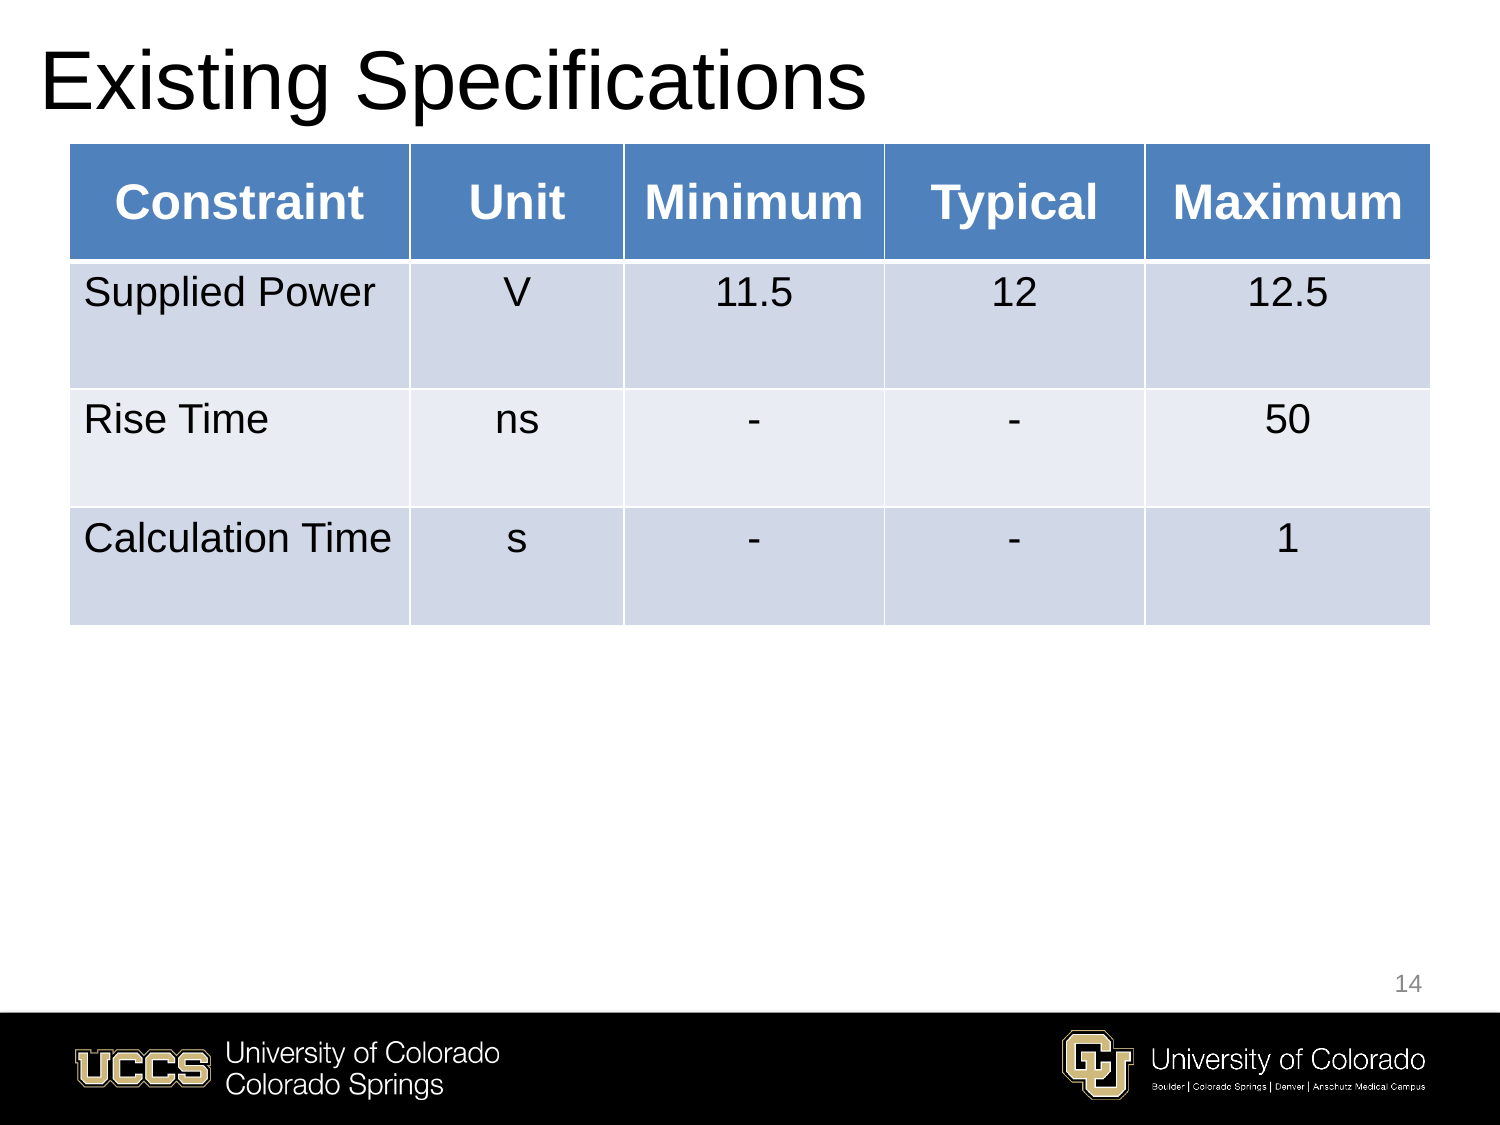

# Existing Specifications
| Constraint | Unit | Minimum | Typical | Maximum |
| --- | --- | --- | --- | --- |
| Supplied Power | V | 11.5 | 12 | 12.5 |
| Rise Time | ns | - | - | 50 |
| Calculation Time | s | - | - | 1 |
14